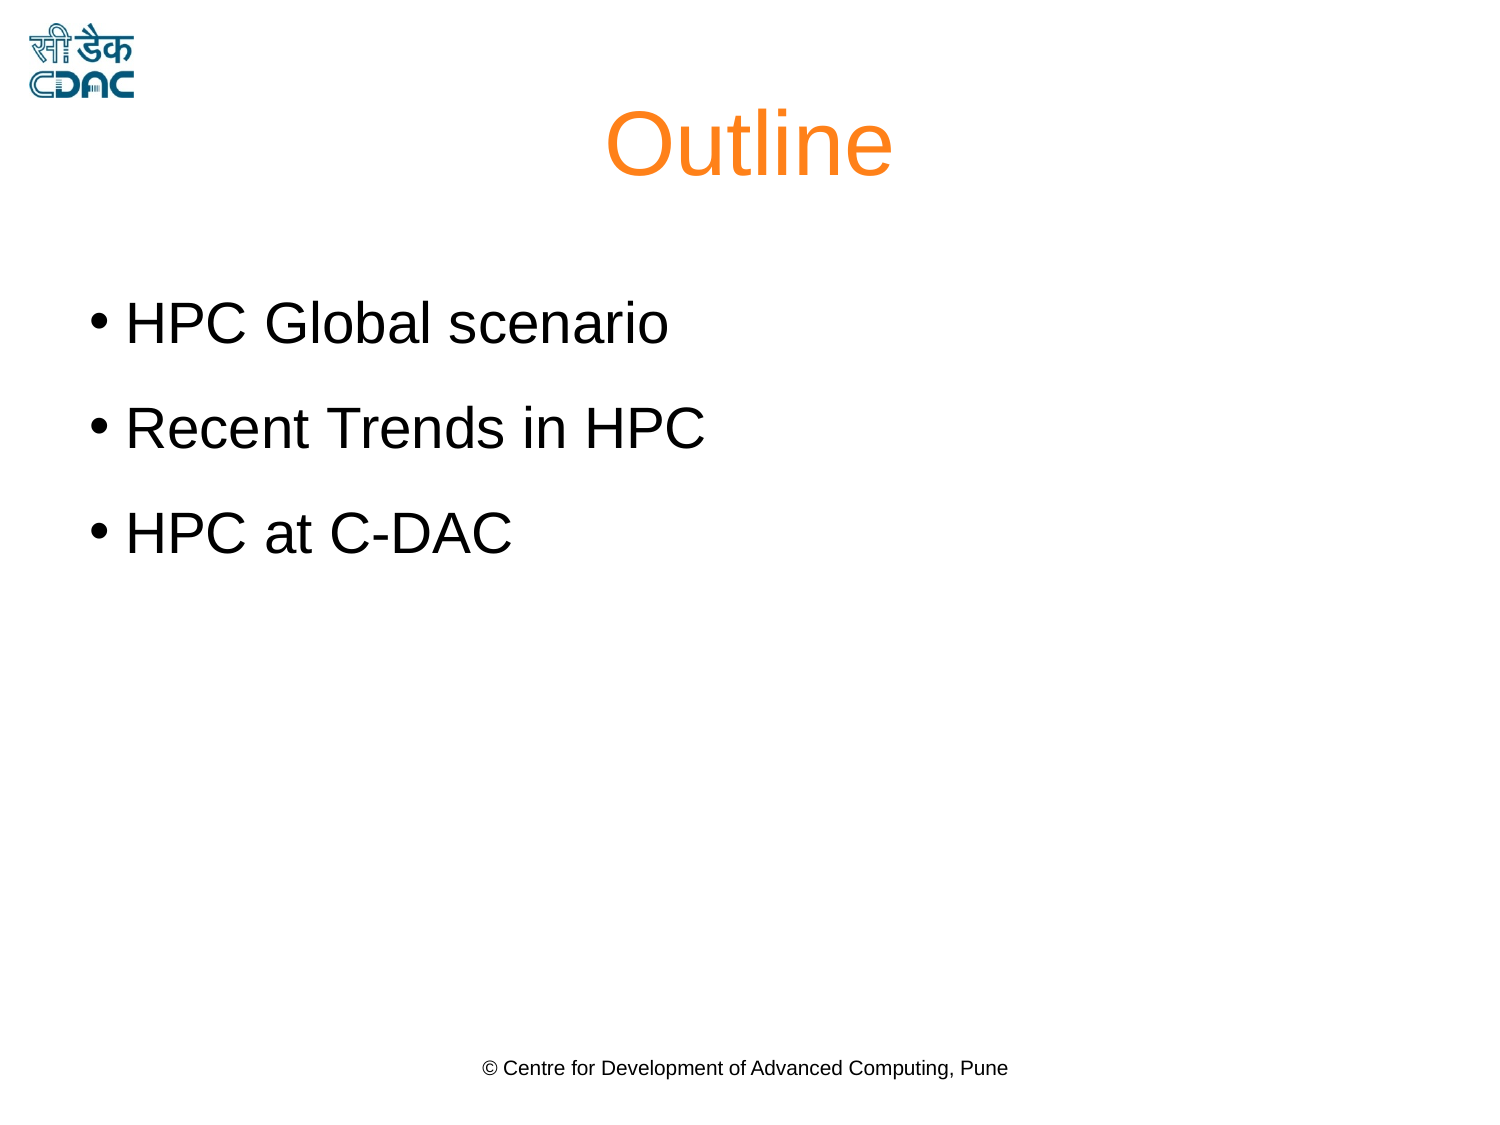

Outline
HPC Global scenario
Recent Trends in HPC
HPC at C-DAC